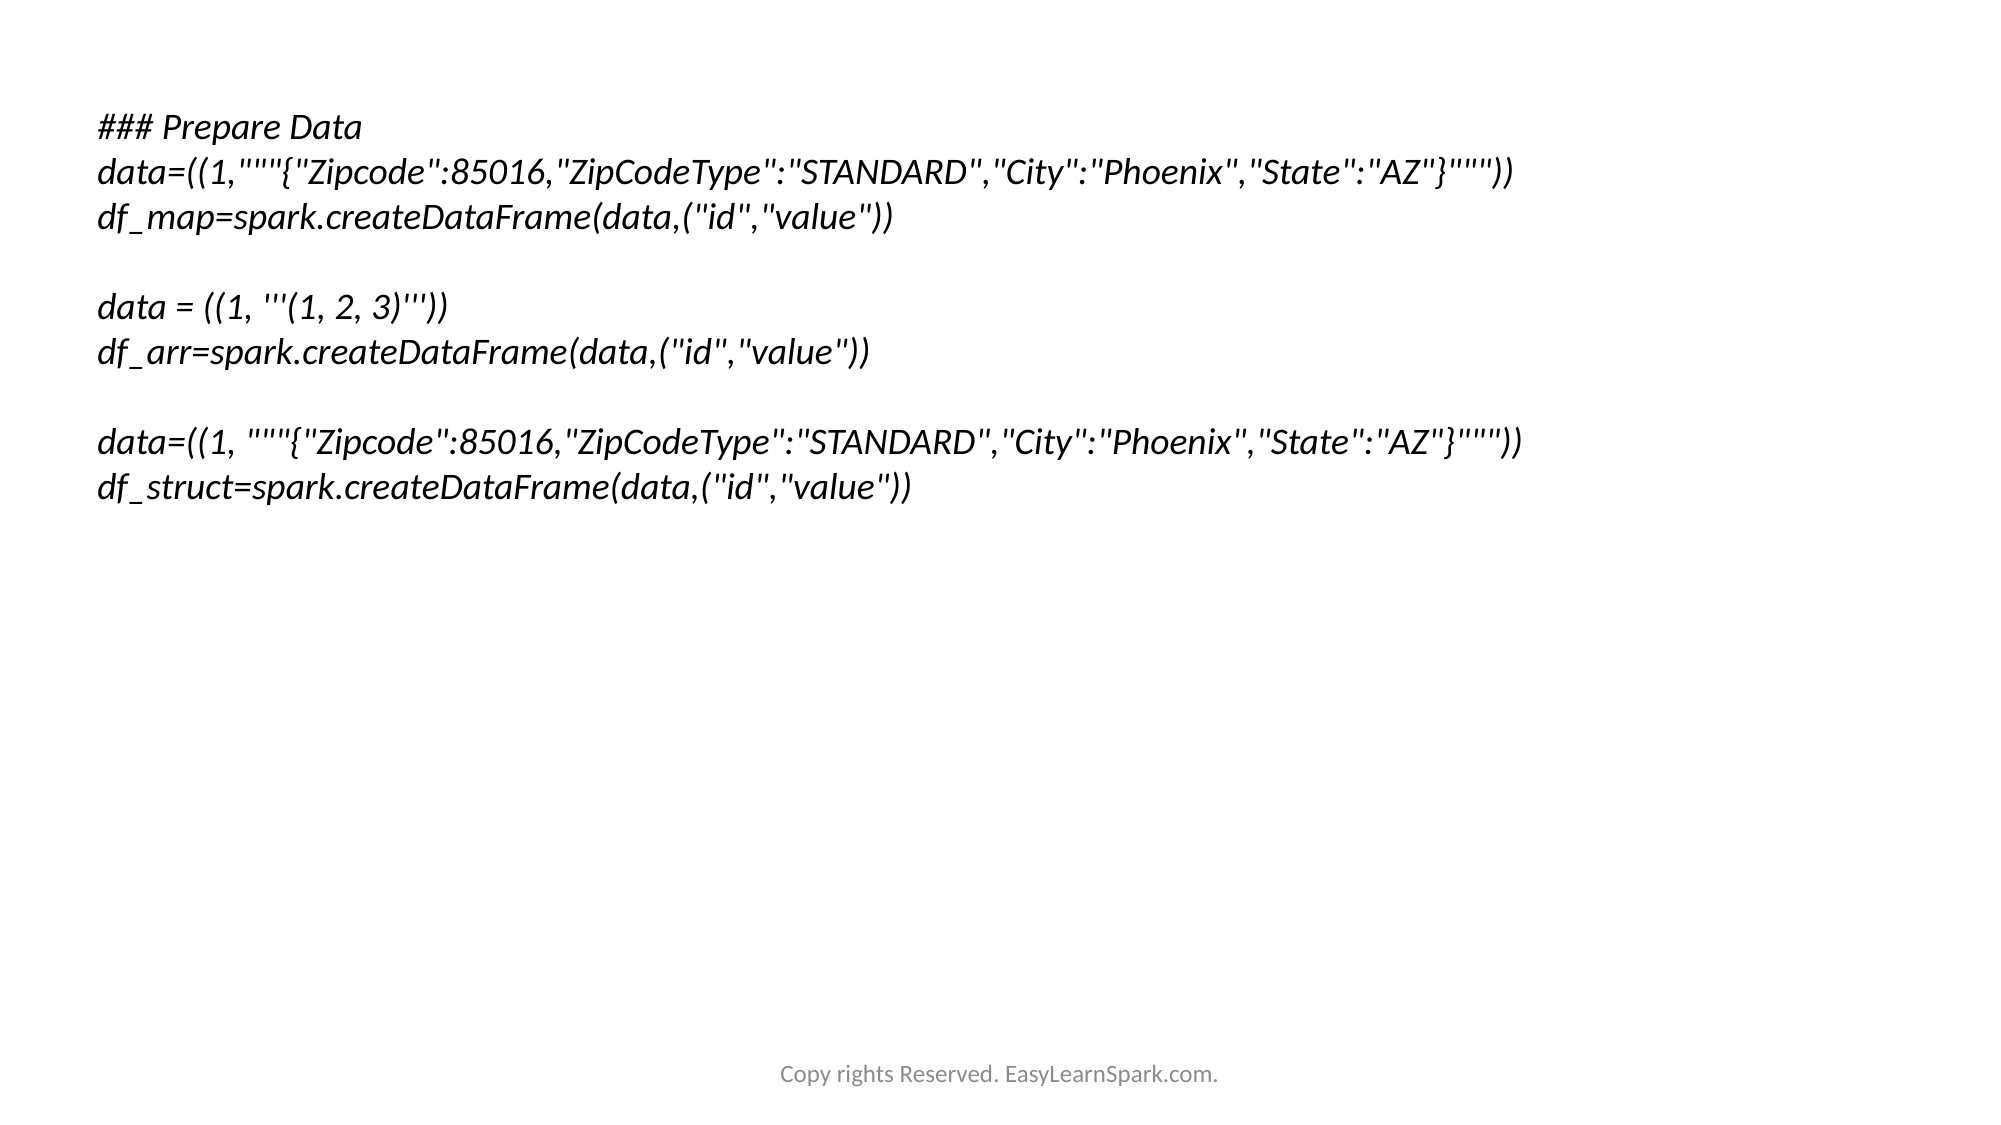

### Prepare Data
data=((1,"""{"Zipcode":85016,"ZipCodeType":"STANDARD","City":"Phoenix","State":"AZ"}"""))
df_map=spark.createDataFrame(data,("id","value"))

data = ((1, '''(1, 2, 3)'''))
df_arr=spark.createDataFrame(data,("id","value"))

data=((1, """{"Zipcode":85016,"ZipCodeType":"STANDARD","City":"Phoenix","State":"AZ"}"""))
df_struct=spark.createDataFrame(data,("id","value"))

Copy rights Reserved. EasyLearnSpark.com.